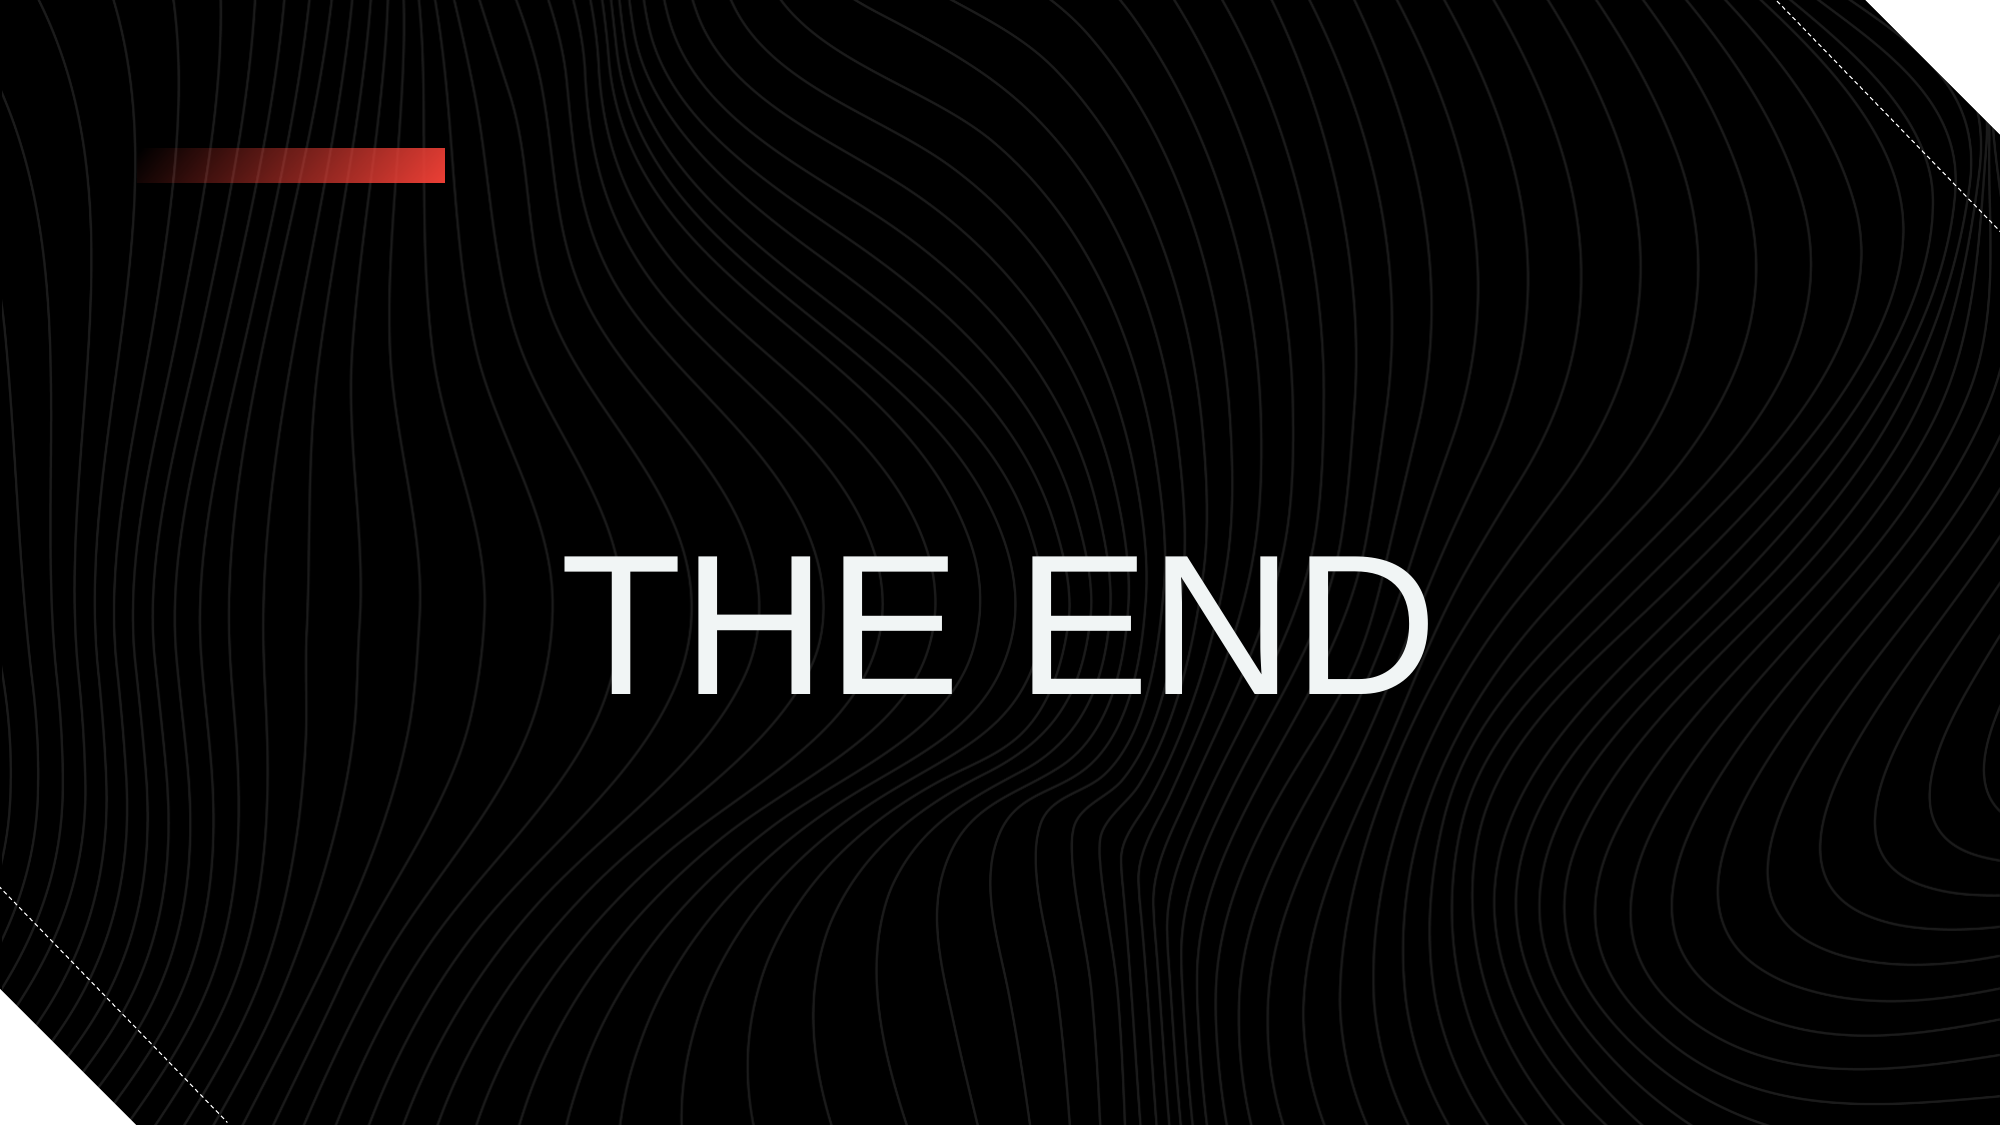

#

### Chart

| Category |
|---|
THE END